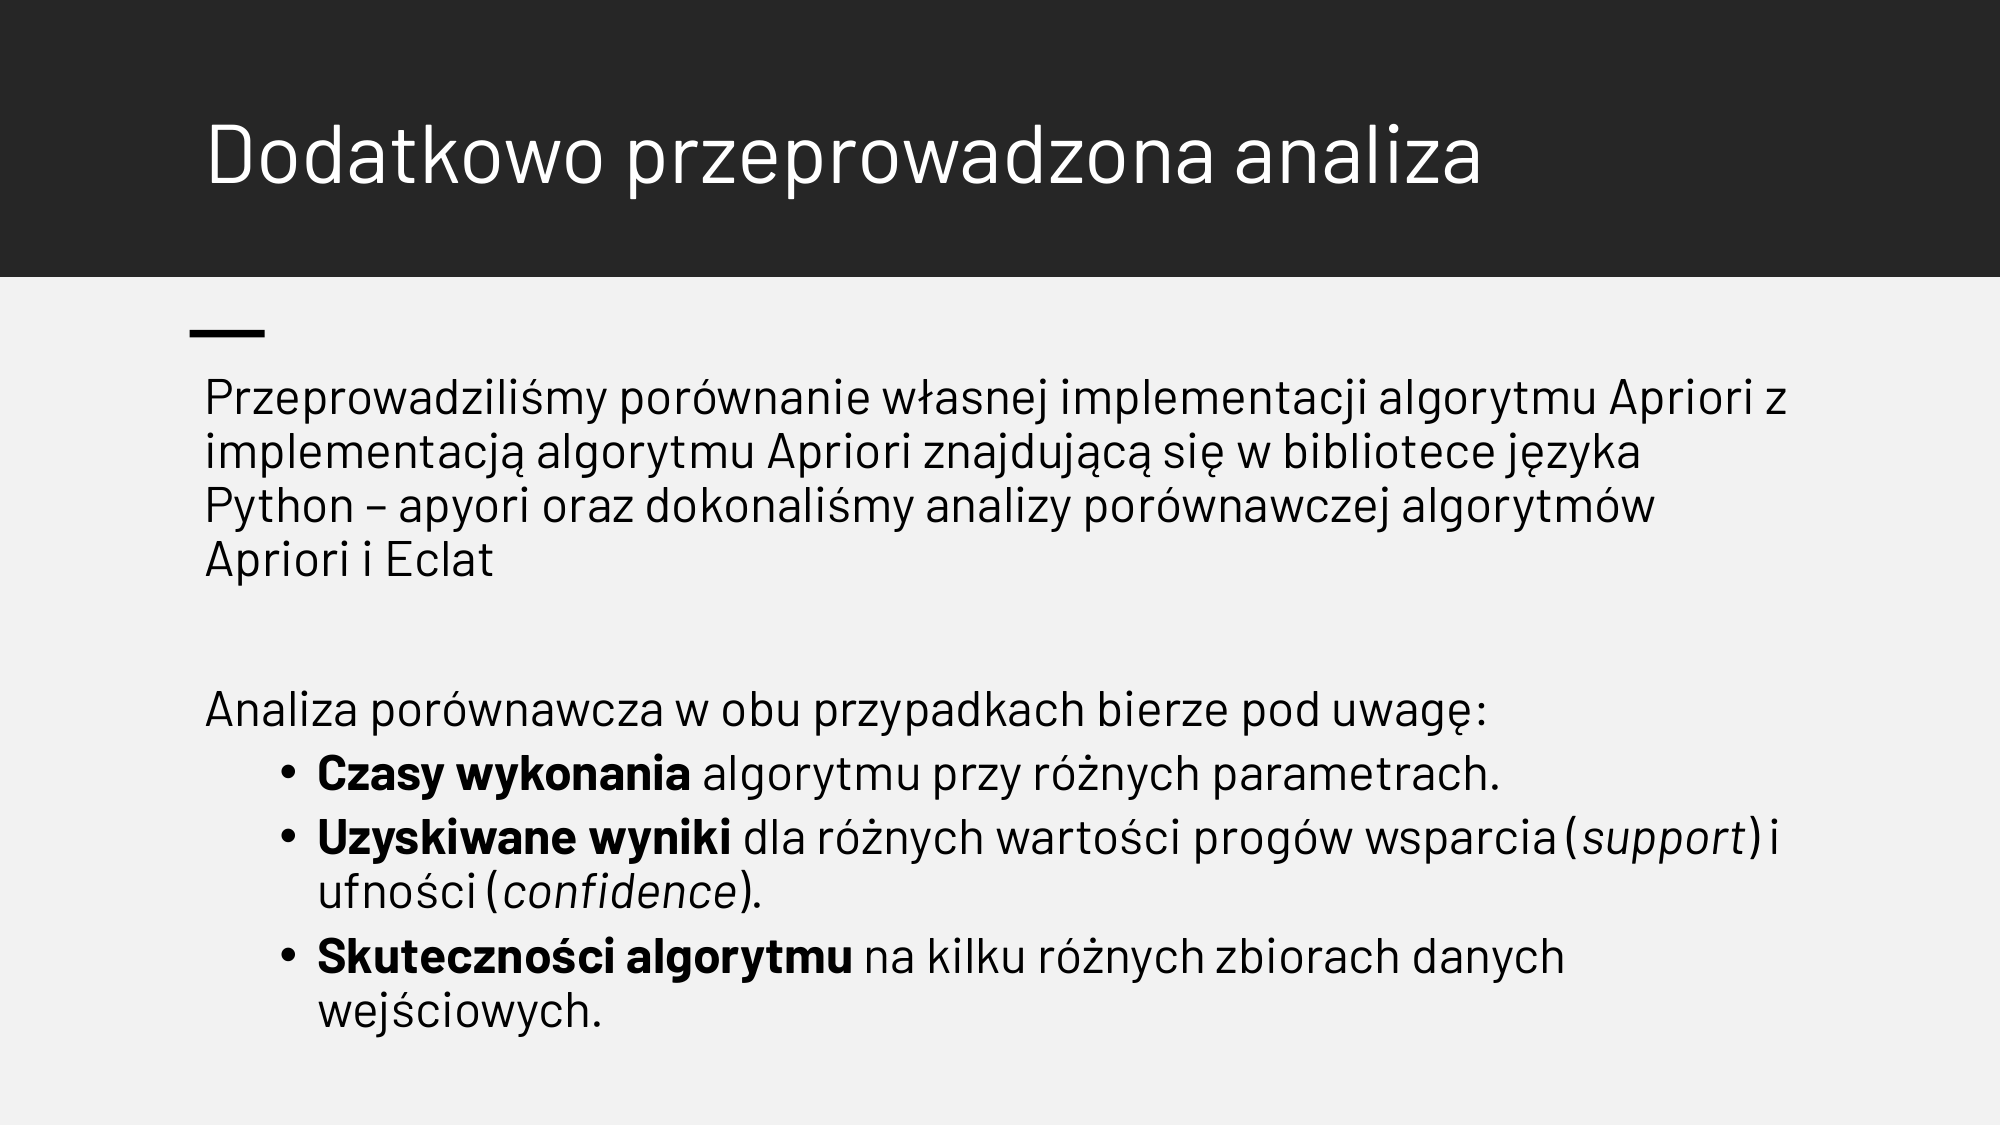

# Dodatkowo przeprowadzona analiza

Przeprowadziliśmy porównanie własnej implementacji algorytmu Apriori z implementacją algorytmu Apriori znajdującą się w bibliotece języka Python – apyori oraz dokonaliśmy analizy porównawczej algorytmów Apriori i Eclat

Analiza porównawcza w obu przypadkach bierze pod uwagę:
Czasy wykonania algorytmu przy różnych parametrach.
Uzyskiwane wyniki dla różnych wartości progów wsparcia (support) i ufności (confidence).
Skuteczności algorytmu na kilku różnych zbiorach danych wejściowych.